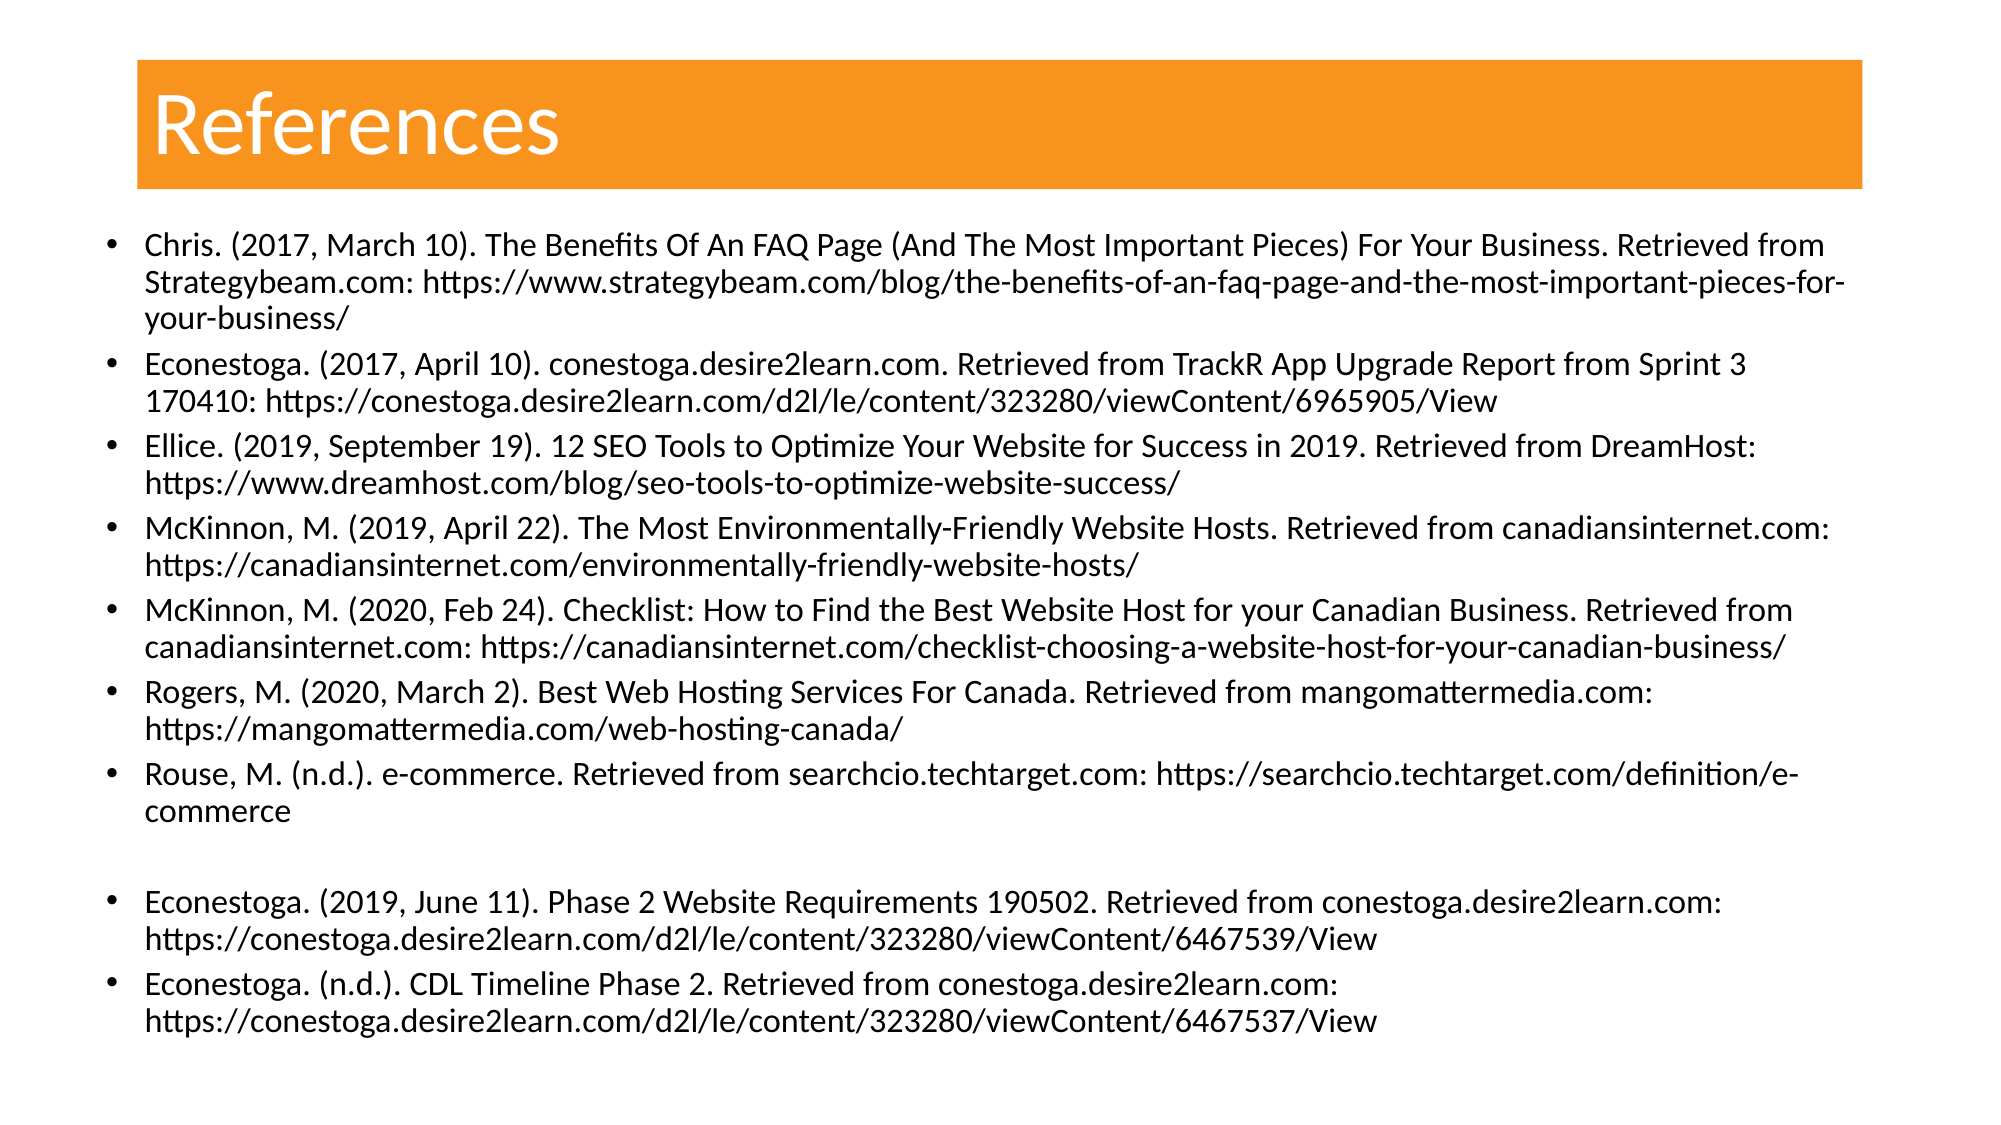

# References
Chris. (2017, March 10). The Benefits Of An FAQ Page (And The Most Important Pieces) For Your Business. Retrieved from Strategybeam.com: https://www.strategybeam.com/blog/the-benefits-of-an-faq-page-and-the-most-important-pieces-for-your-business/
Econestoga. (2017, April 10). conestoga.desire2learn.com. Retrieved from TrackR App Upgrade Report from Sprint 3 170410: https://conestoga.desire2learn.com/d2l/le/content/323280/viewContent/6965905/View
Ellice. (2019, September 19). 12 SEO Tools to Optimize Your Website for Success in 2019. Retrieved from DreamHost: https://www.dreamhost.com/blog/seo-tools-to-optimize-website-success/
McKinnon, M. (2019, April 22). The Most Environmentally-Friendly Website Hosts. Retrieved from canadiansinternet.com: https://canadiansinternet.com/environmentally-friendly-website-hosts/
McKinnon, M. (2020, Feb 24). Checklist: How to Find the Best Website Host for your Canadian Business. Retrieved from canadiansinternet.com: https://canadiansinternet.com/checklist-choosing-a-website-host-for-your-canadian-business/
Rogers, M. (2020, March 2). Best Web Hosting Services For Canada. Retrieved from mangomattermedia.com: https://mangomattermedia.com/web-hosting-canada/
Rouse, M. (n.d.). e-commerce. Retrieved from searchcio.techtarget.com: https://searchcio.techtarget.com/definition/e-commerce

Econestoga. (2019, June 11). Phase 2 Website Requirements 190502. Retrieved from conestoga.desire2learn.com: https://conestoga.desire2learn.com/d2l/le/content/323280/viewContent/6467539/View
Econestoga. (n.d.). CDL Timeline Phase 2. Retrieved from conestoga.desire2learn.com: https://conestoga.desire2learn.com/d2l/le/content/323280/viewContent/6467537/View